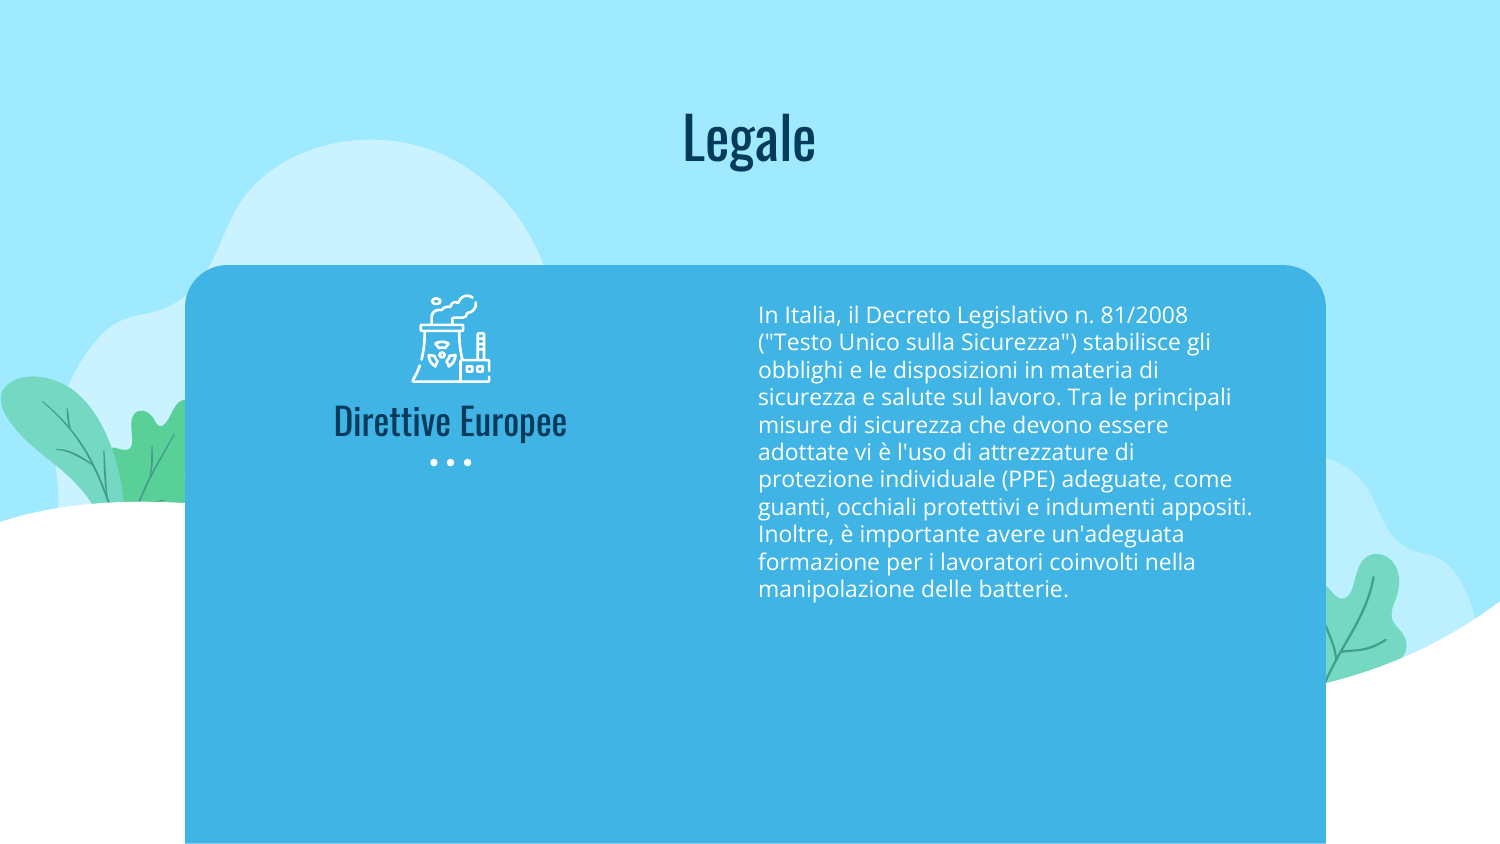

Legale

In Italia, il Decreto Legislativo n. 81/2008 ("Testo Unico sulla Sicurezza") stabilisce gli obblighi e le disposizioni in materia di sicurezza e salute sul lavoro. Tra le principali misure di sicurezza che devono essere adottate vi è l'uso di attrezzature di protezione individuale (PPE) adeguate, come guanti, occhiali protettivi e indumenti appositi. Inoltre, è importante avere un'adeguata formazione per i lavoratori coinvolti nella manipolazione delle batterie.

Sociale

Politico
Economico

Tecnologico

Ambientale

Direttive Europee

Violazione Brevetti